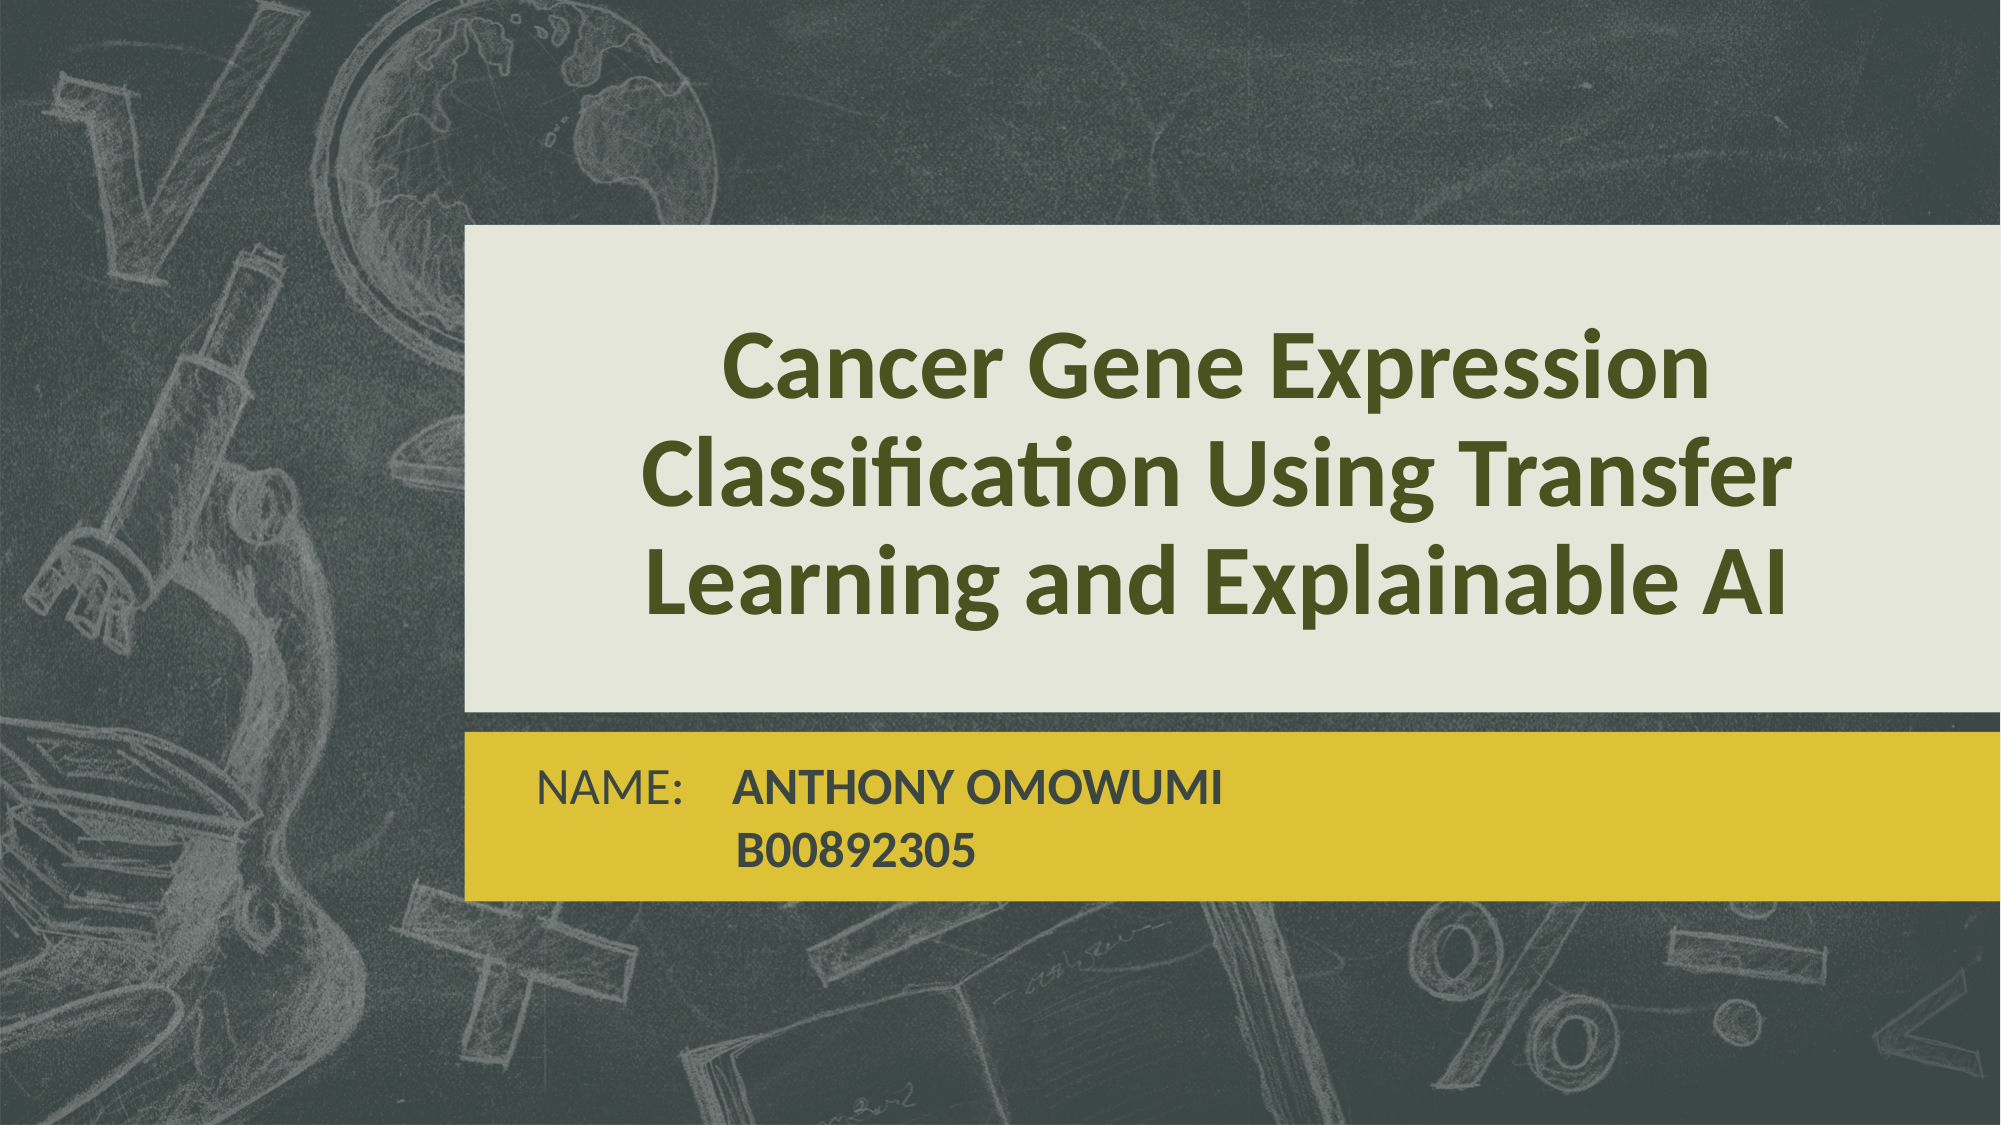

# Cancer Gene Expression Classification Using Transfer Learning and Explainable AI
NAME:    ANTHONY OMOWUMI
                 B00892305